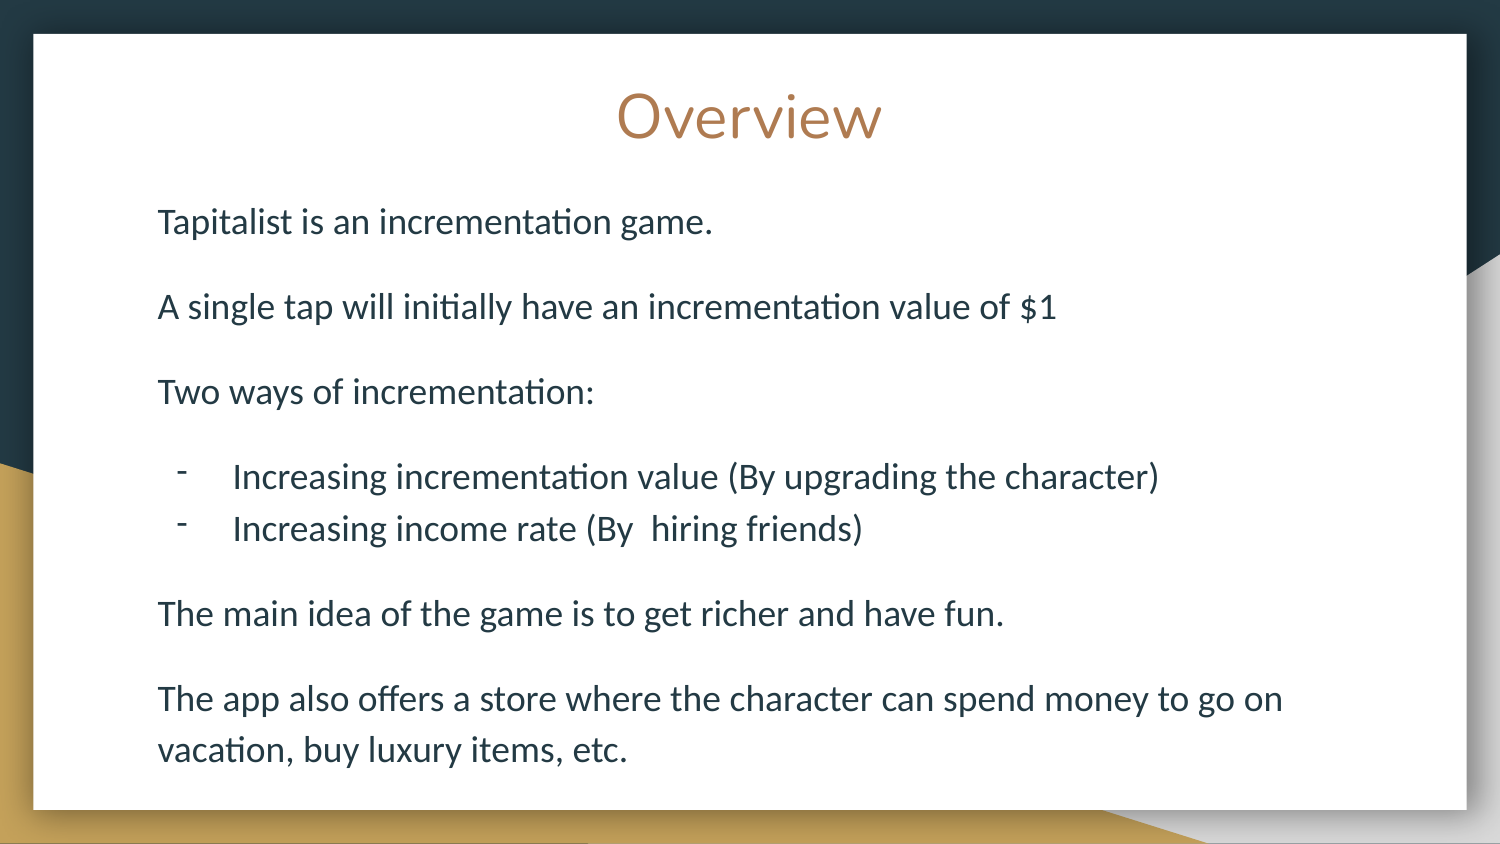

# Overview
Tapitalist is an incrementation game.
A single tap will initially have an incrementation value of $1
Two ways of incrementation:
Increasing incrementation value (By upgrading the character)
Increasing income rate (By  hiring friends)
The main idea of the game is to get richer and have fun.
The app also offers a store where the character can spend money to go on vacation, buy luxury items, etc.